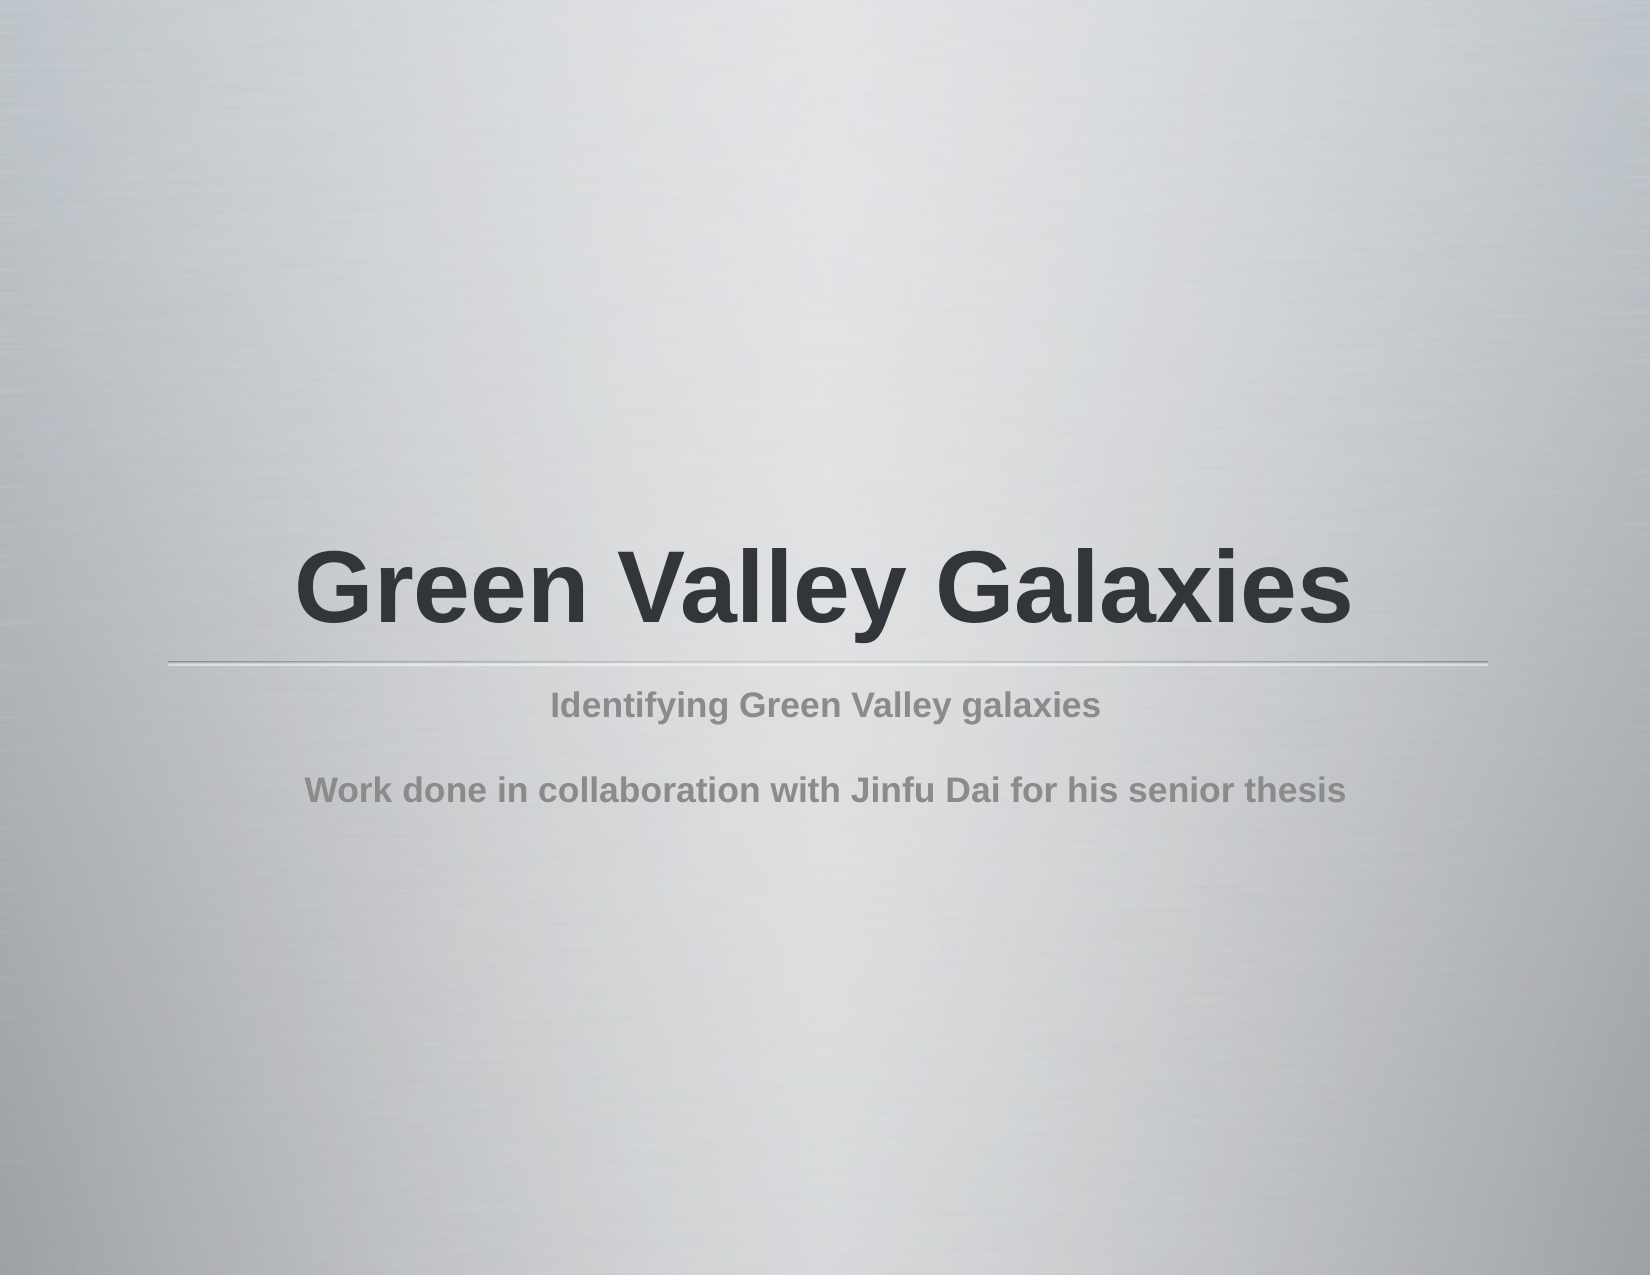

# Green Valley Galaxies
Identifying Green Valley galaxies

Work done in collaboration with Jinfu Dai for his senior thesis